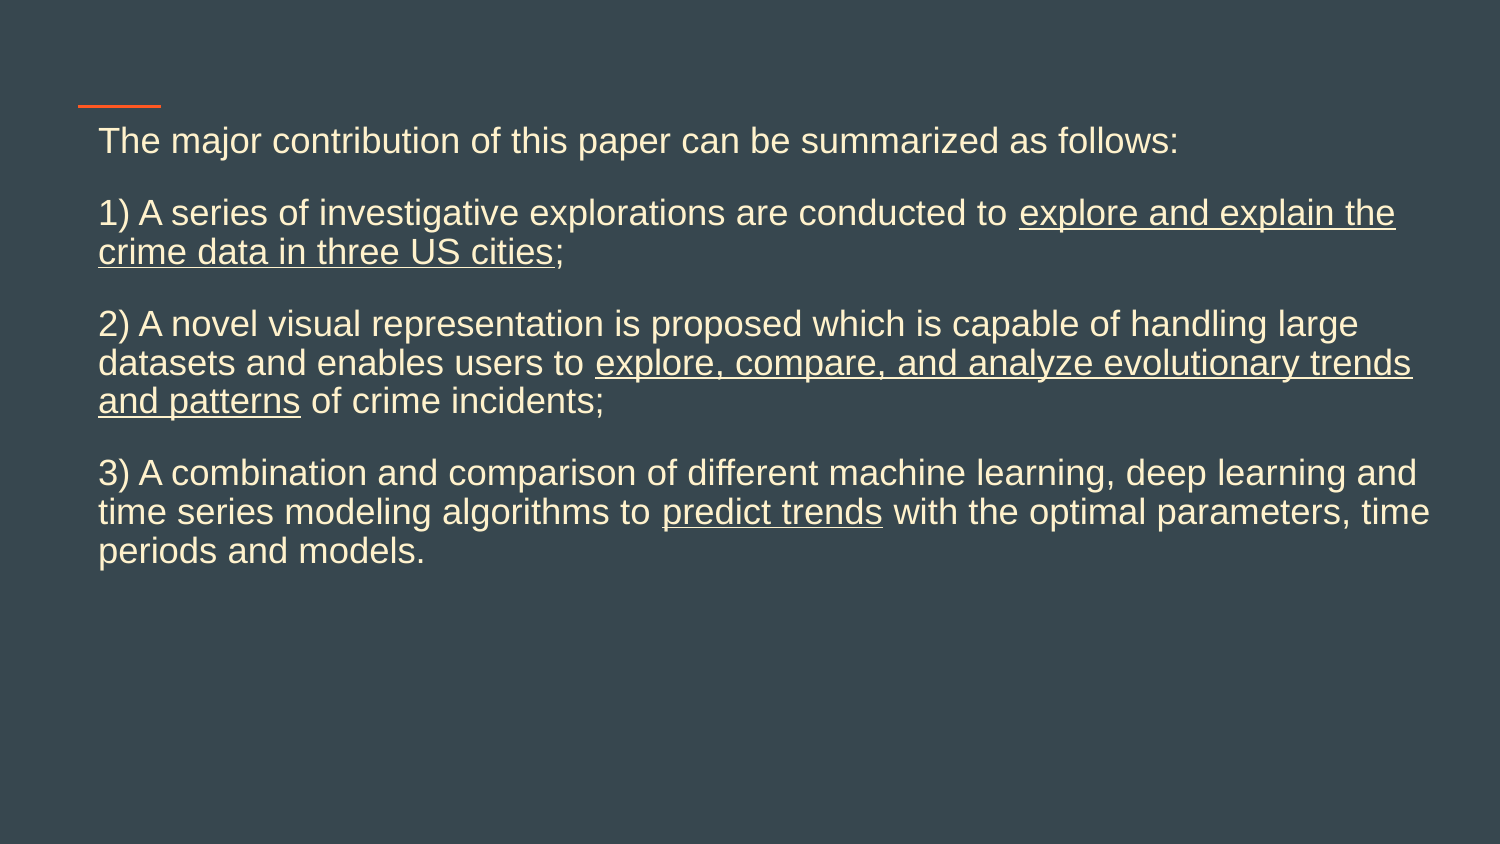

# The major contribution of this paper can be summarized as follows:
1) A series of investigative explorations are conducted to explore and explain the crime data in three US cities;
2) A novel visual representation is proposed which is capable of handling large datasets and enables users to explore, compare, and analyze evolutionary trends and patterns of crime incidents;
3) A combination and comparison of different machine learning, deep learning and time series modeling algorithms to predict trends with the optimal parameters, time periods and models.